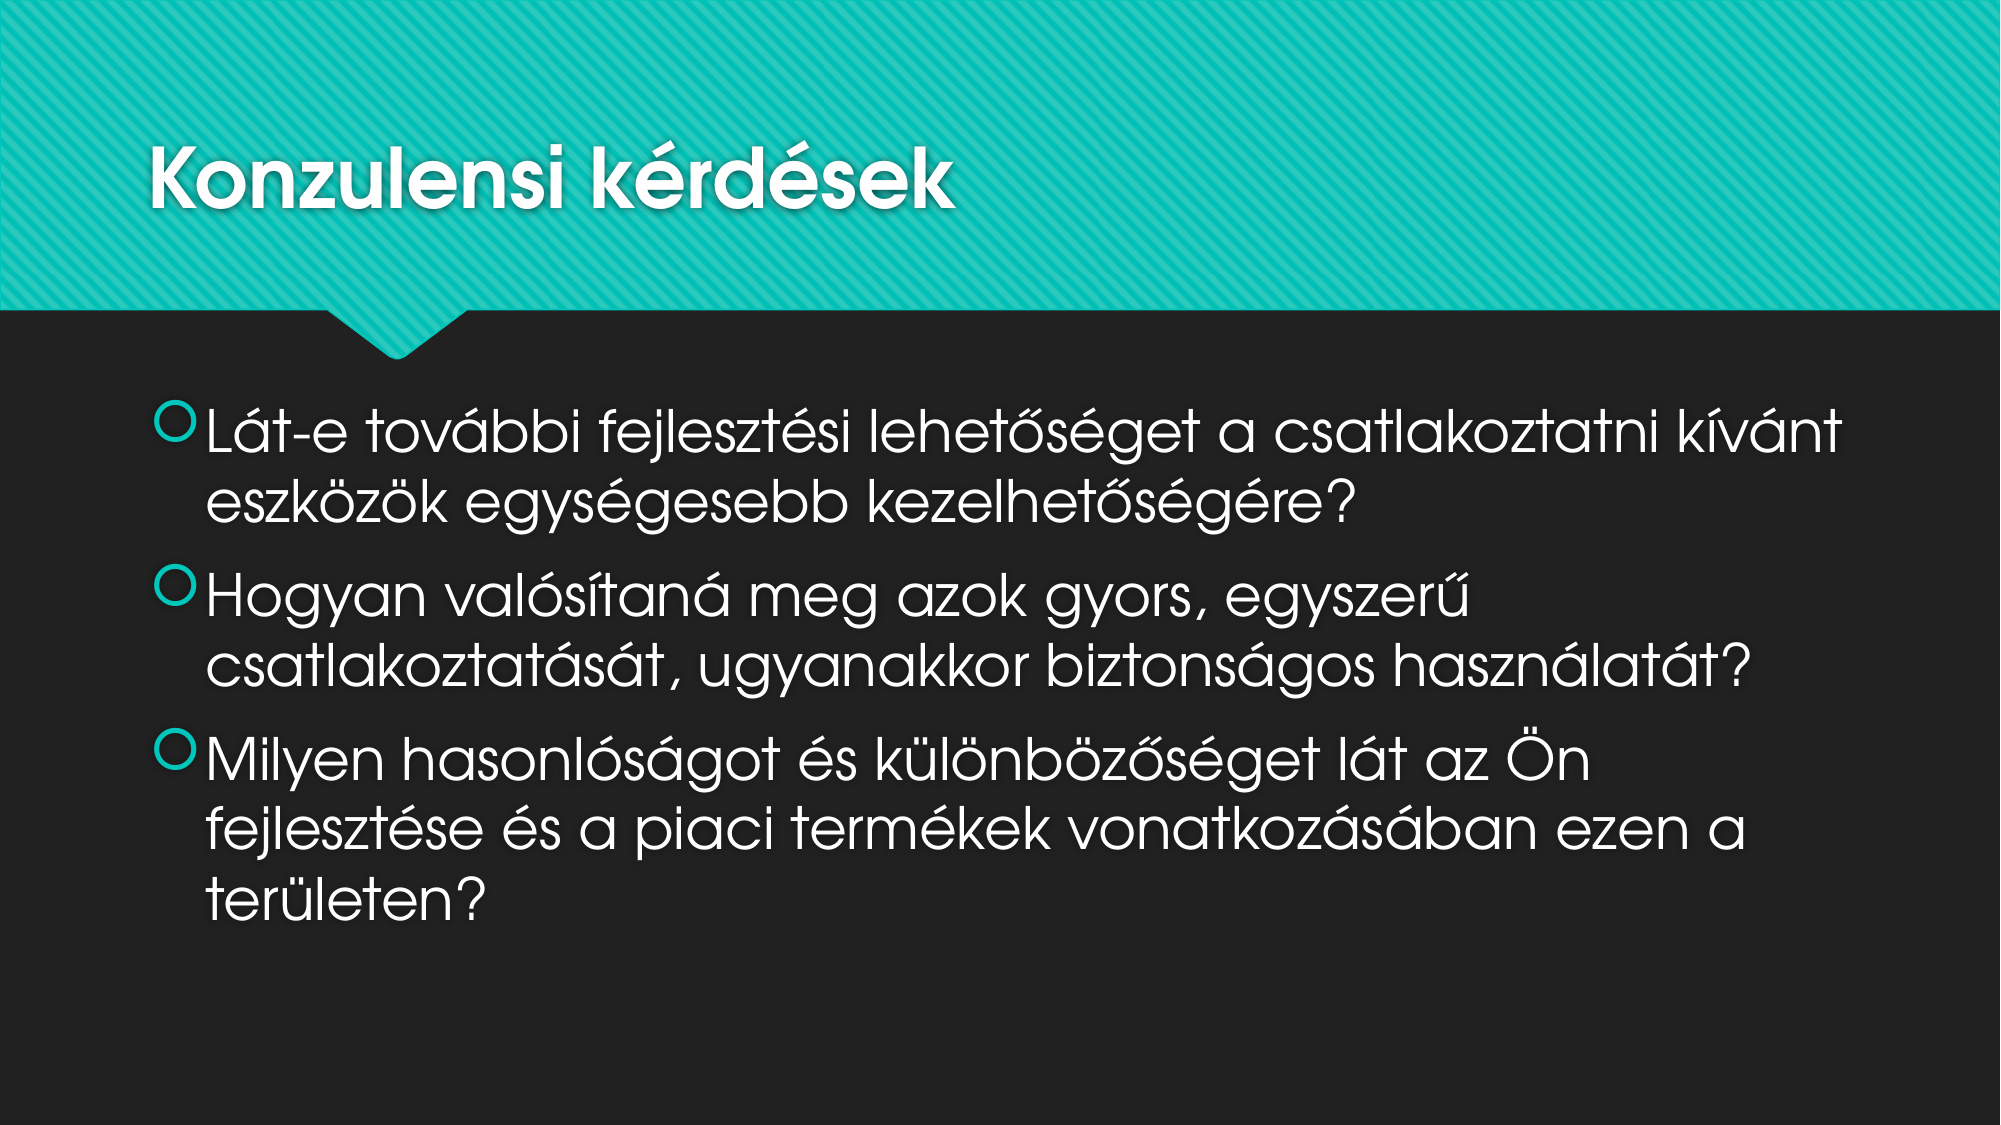

# Konzulensi kérdések
Lát-e további fejlesztési lehetőséget a csatlakoztatni kívánt eszközök egységesebb kezelhetőségére?
Hogyan valósítaná meg azok gyors, egyszerű csatlakoztatását, ugyanakkor biztonságos használatát?
Milyen hasonlóságot és különbözőséget lát az Ön fejlesztése és a piaci termékek vonatkozásában ezen a területen?